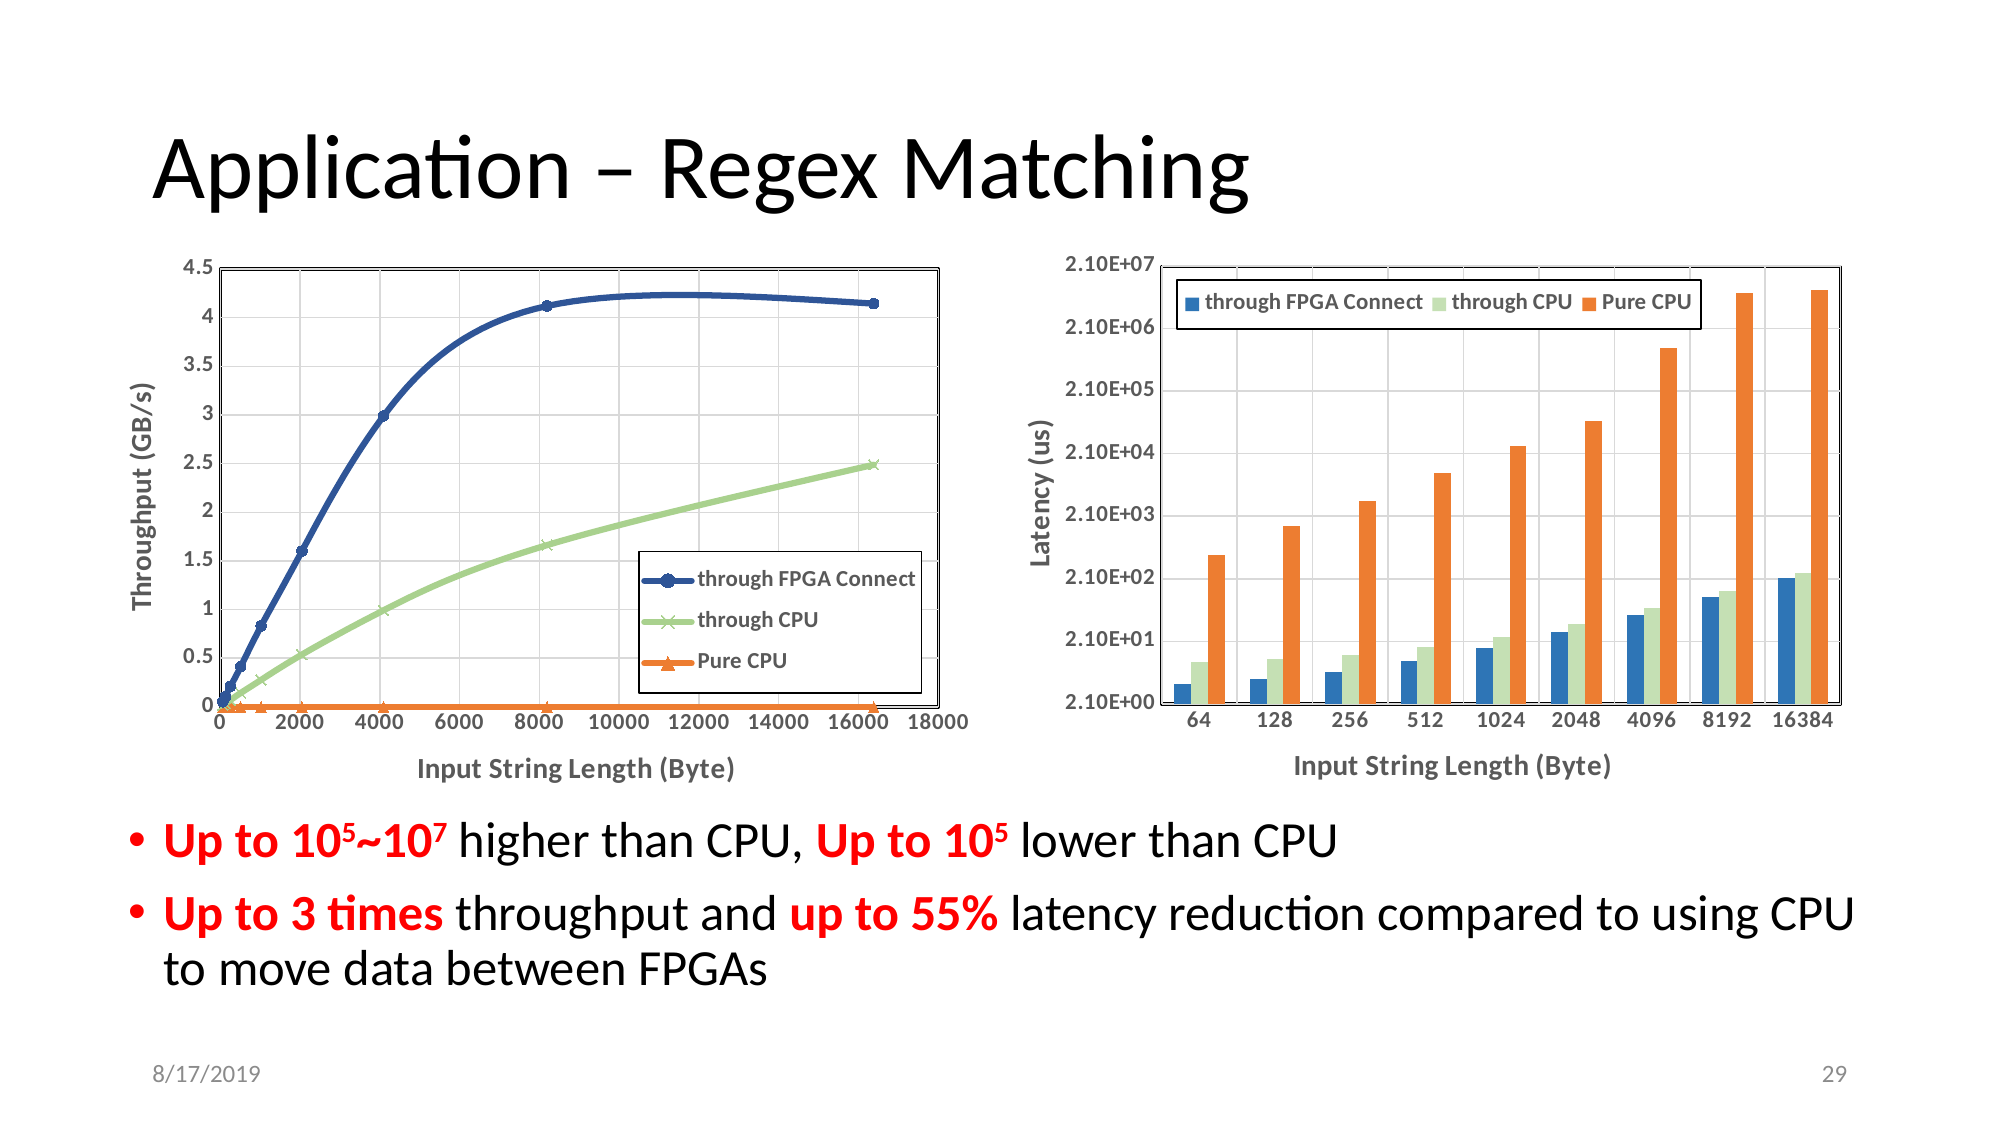

# Application – Regex Matching

### Chart

| Category | through FPGA Connect | through CPU | Pure CPU |
|---|---|---|---|

### Chart

| Category | through FPGA Connect | through CPU | Pure CPU |
|---|---|---|---|
| 64 | 4.454719 | 9.962663 | 502.15426 |
| 128 | 5.28865 | 10.977685 | 1465.584023 |
| 256 | 6.920671 | 12.970351 | 3715.231582 |
| 512 | 10.195624 | 16.818941 | 10507.148558 |
| 1024 | 16.753523 | 24.638291 | 27928.324556 |
| 2048 | 29.8323 | 40.283963 | 70780.921973 |
| 4096 | 56.047199 | 71.543209 | 1027889.425878 |
| 8192 | 108.459863 | 134.139957 | 7652668.335537 |
| 16384 | 216.919726 | 259.892637 | 8611469.64778 |
Up to 105~107 higher than CPU, Up to 105 lower than CPU
Up to 3 times throughput and up to 55% latency reduction compared to using CPU to move data between FPGAs
8/17/2019
29